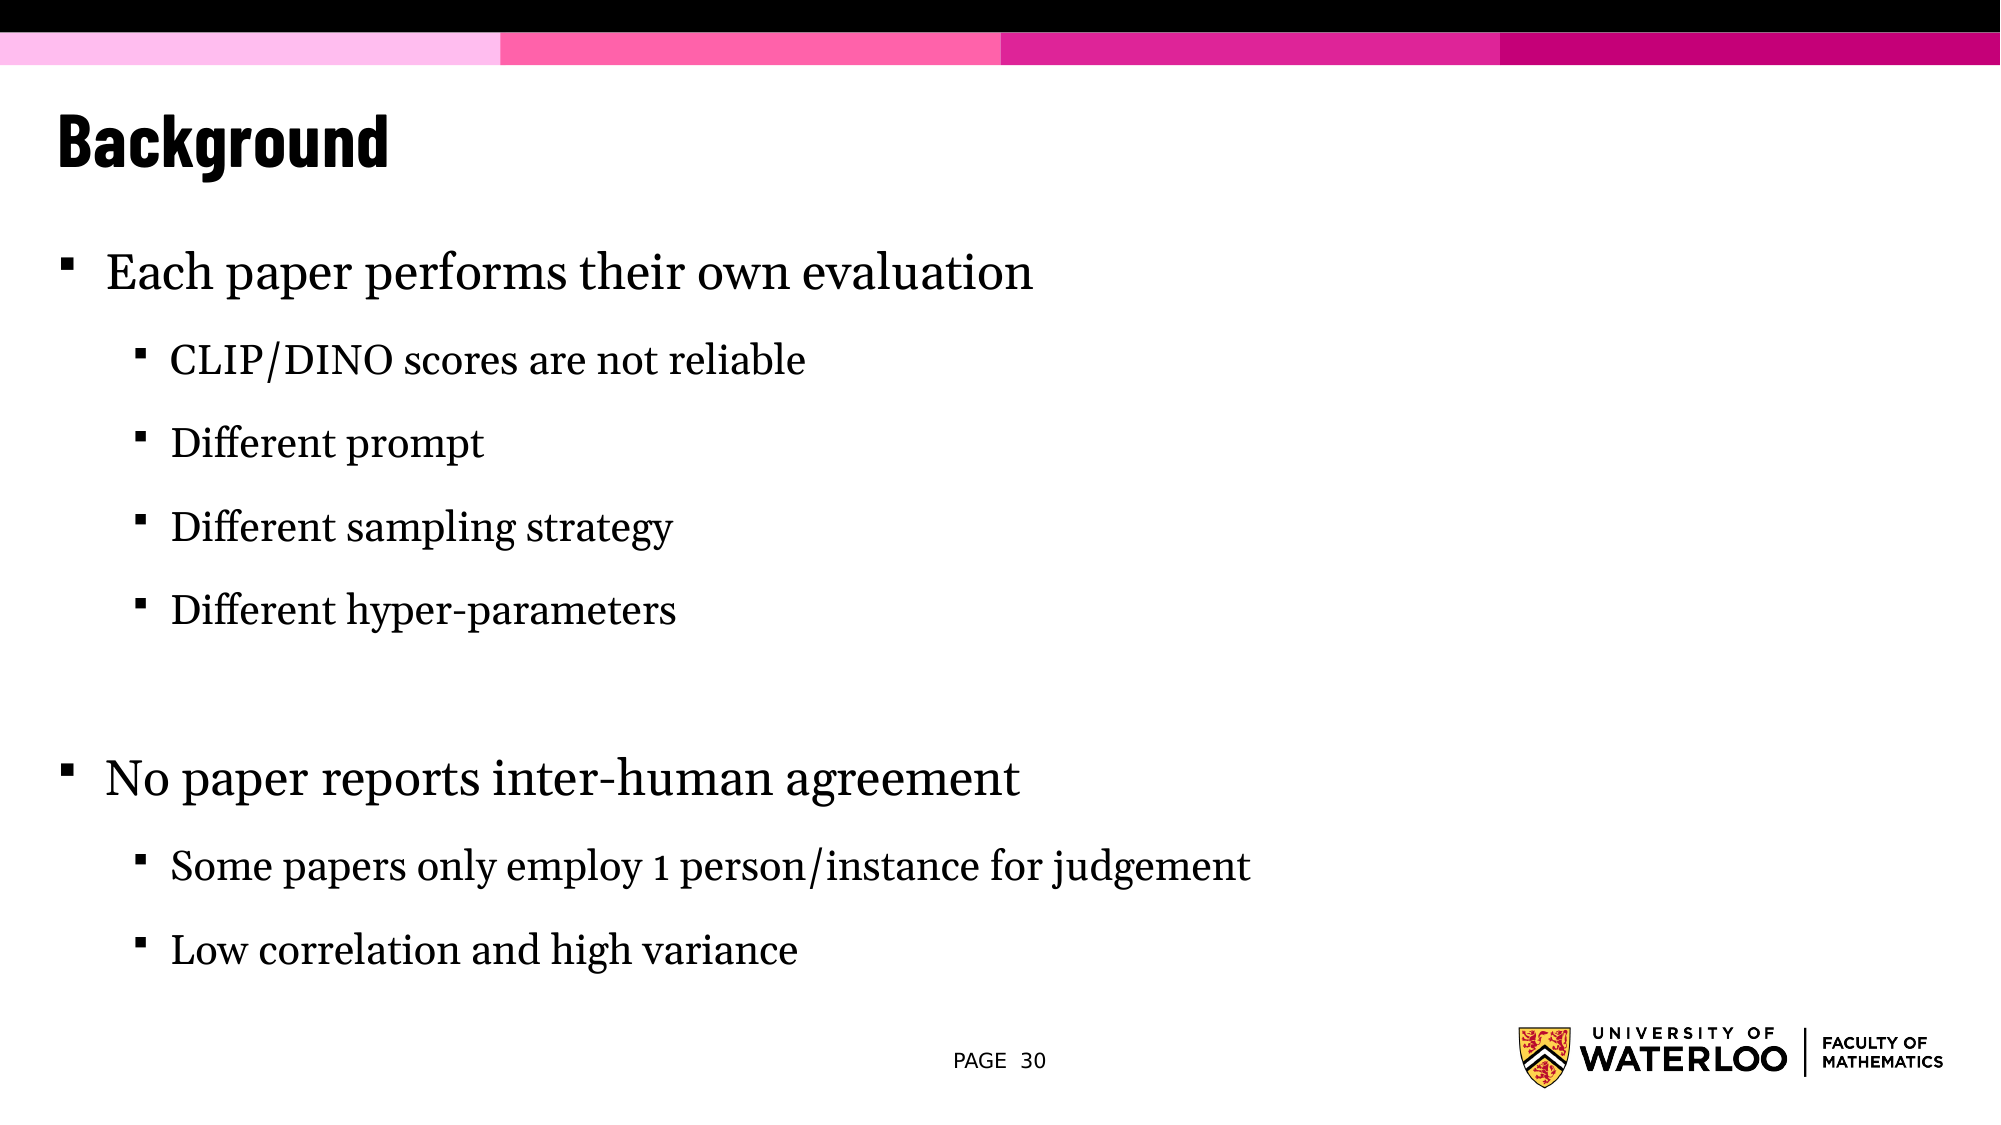

# Background
Each paper performs their own evaluation
CLIP/DINO scores are not reliable
Different prompt
Different sampling strategy
Different hyper-parameters

No paper reports inter-human agreement
Some papers only employ 1 person/instance for judgement
Low correlation and high variance

PAGE  30